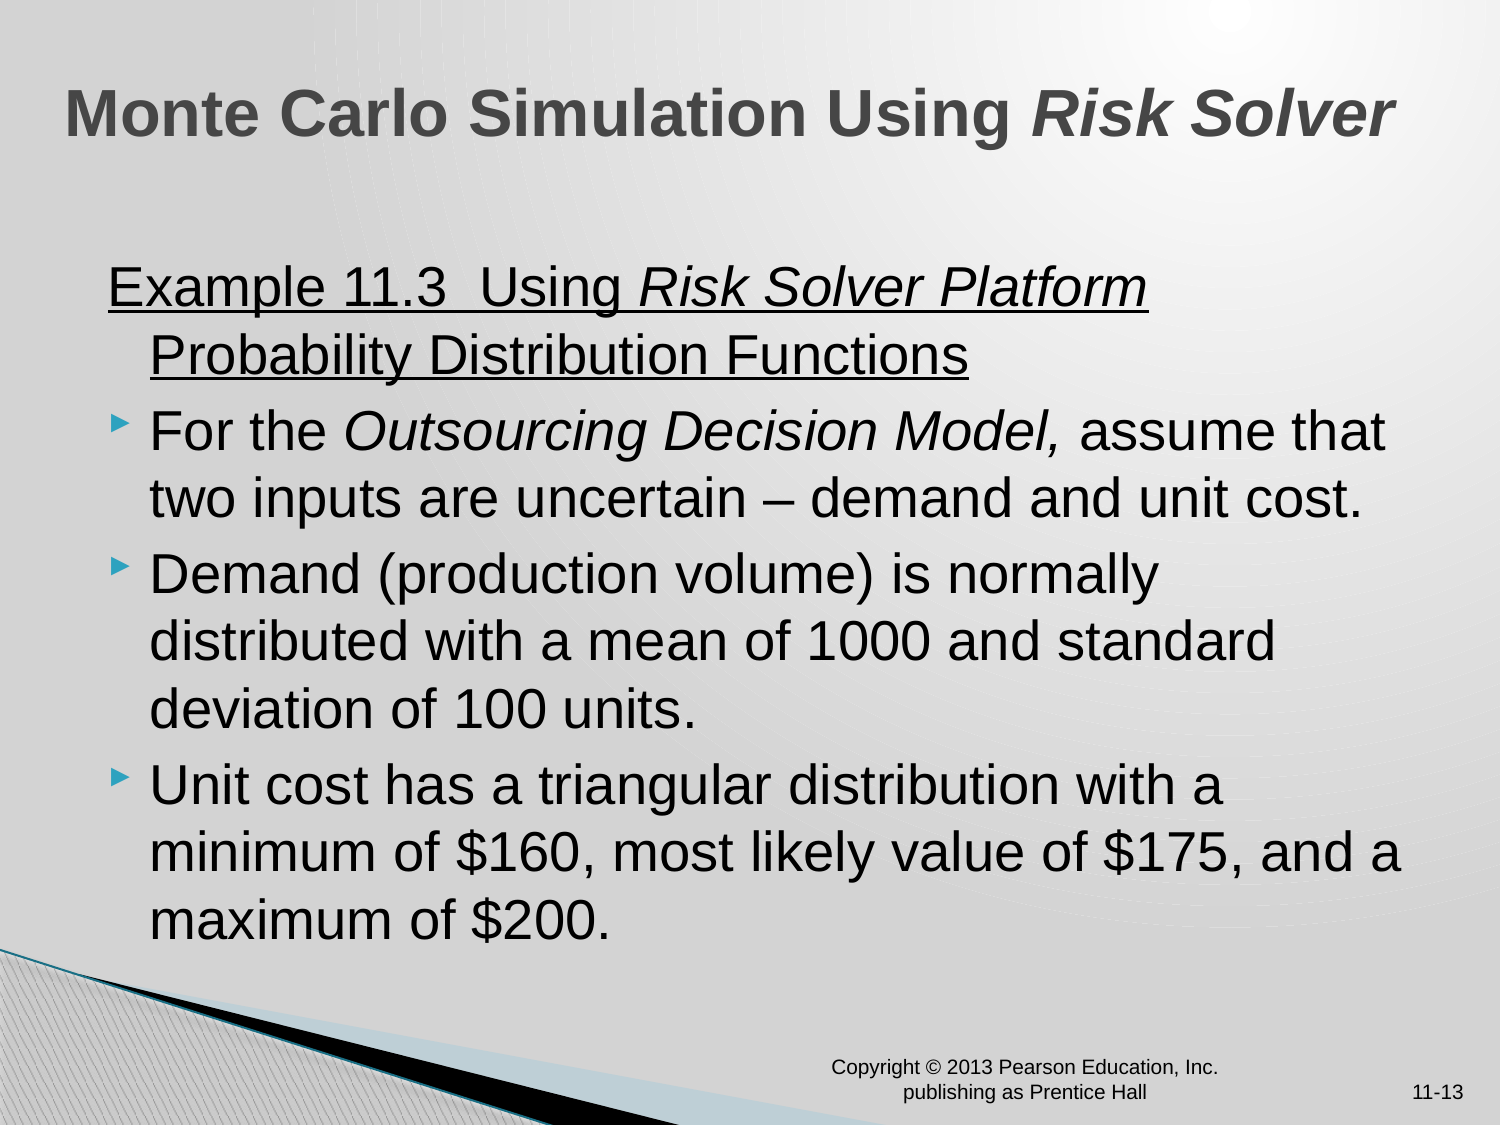

# Monte Carlo Simulation Using Risk Solver
Example 11.3  Using Risk Solver Platform Probability Distribution Functions
For the Outsourcing Decision Model, assume that two inputs are uncertain – demand and unit cost.
Demand (production volume) is normally distributed with a mean of 1000 and standard deviation of 100 units.
Unit cost has a triangular distribution with a minimum of $160, most likely value of $175, and a maximum of $200.

Copyright © 2013 Pearson Education, Inc. publishing as Prentice Hall
11-13